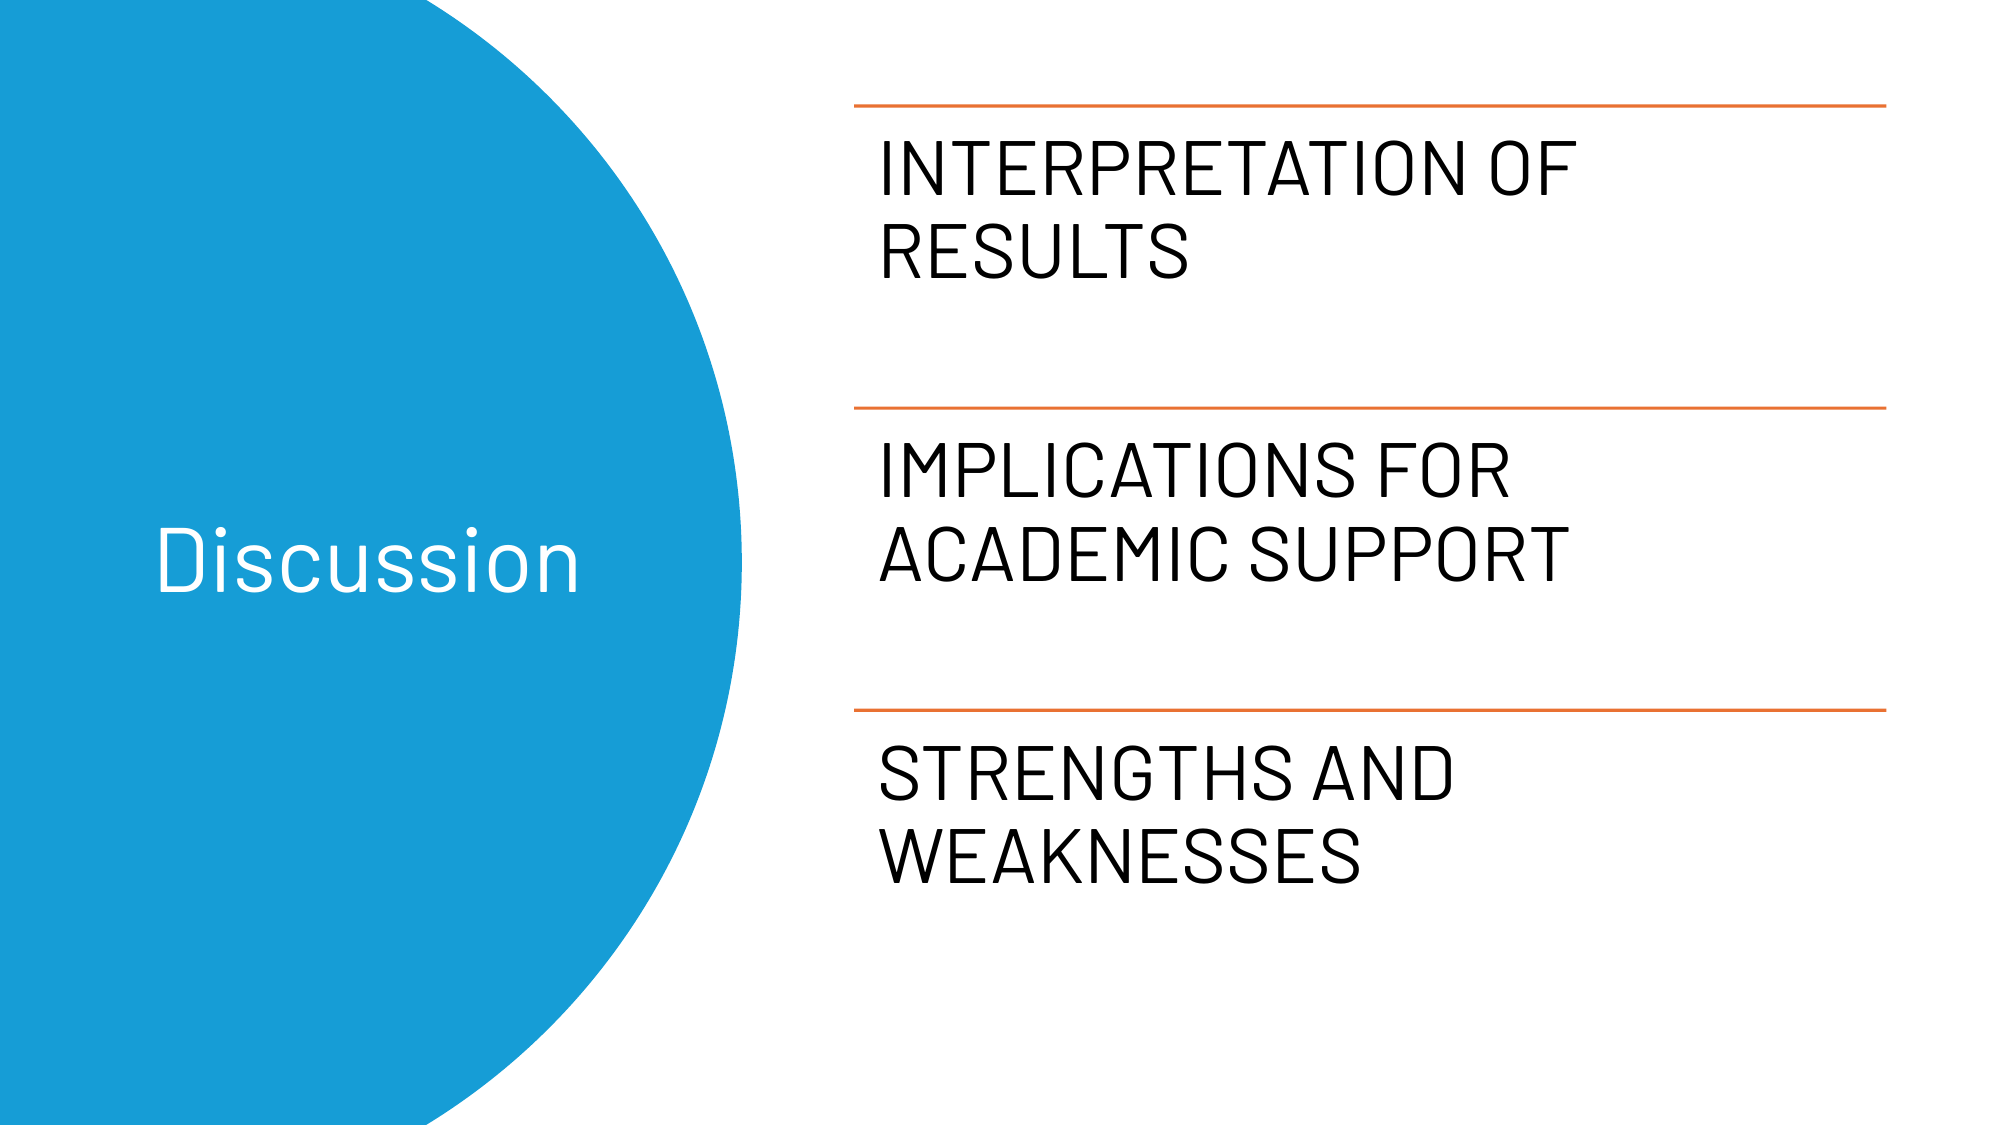

Interpretation of Results
Implications for Academic Support
Strengths and Weaknesses
# Discussion